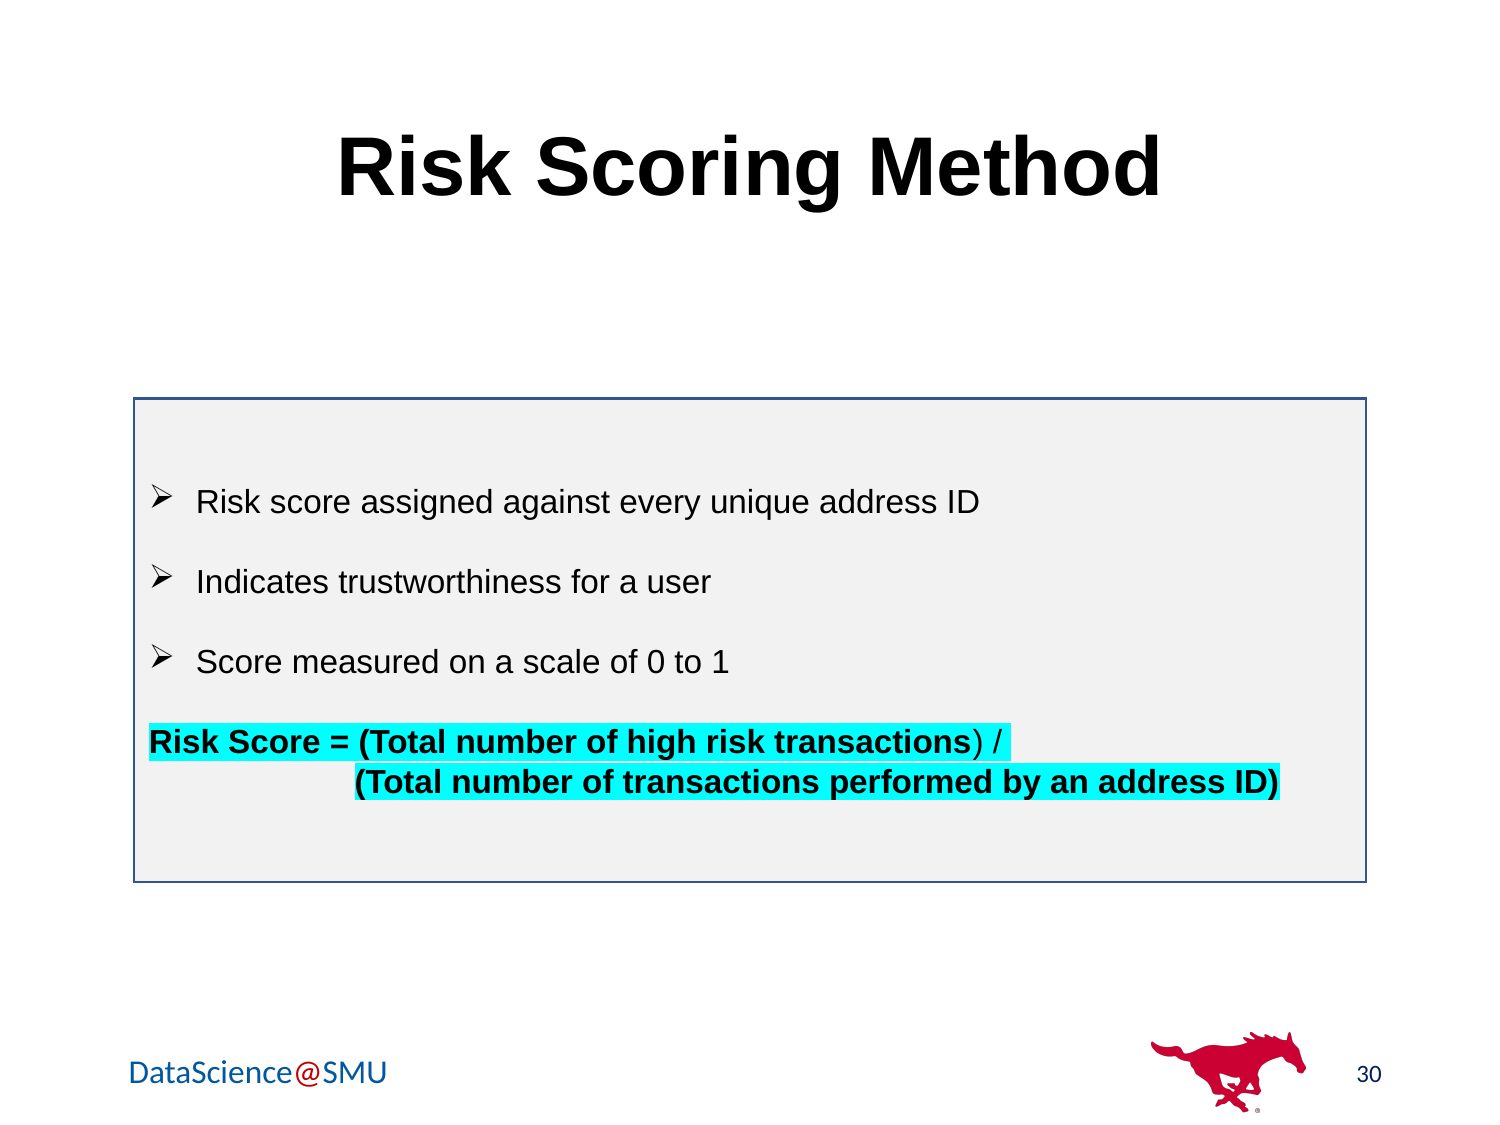

# Risk Scoring Method
Risk score assigned against every unique address ID

Indicates trustworthiness for a user

Score measured on a scale of 0 to 1

Risk Score = (Total number of high risk transactions) /
	      (Total number of transactions performed by an address ID)
30